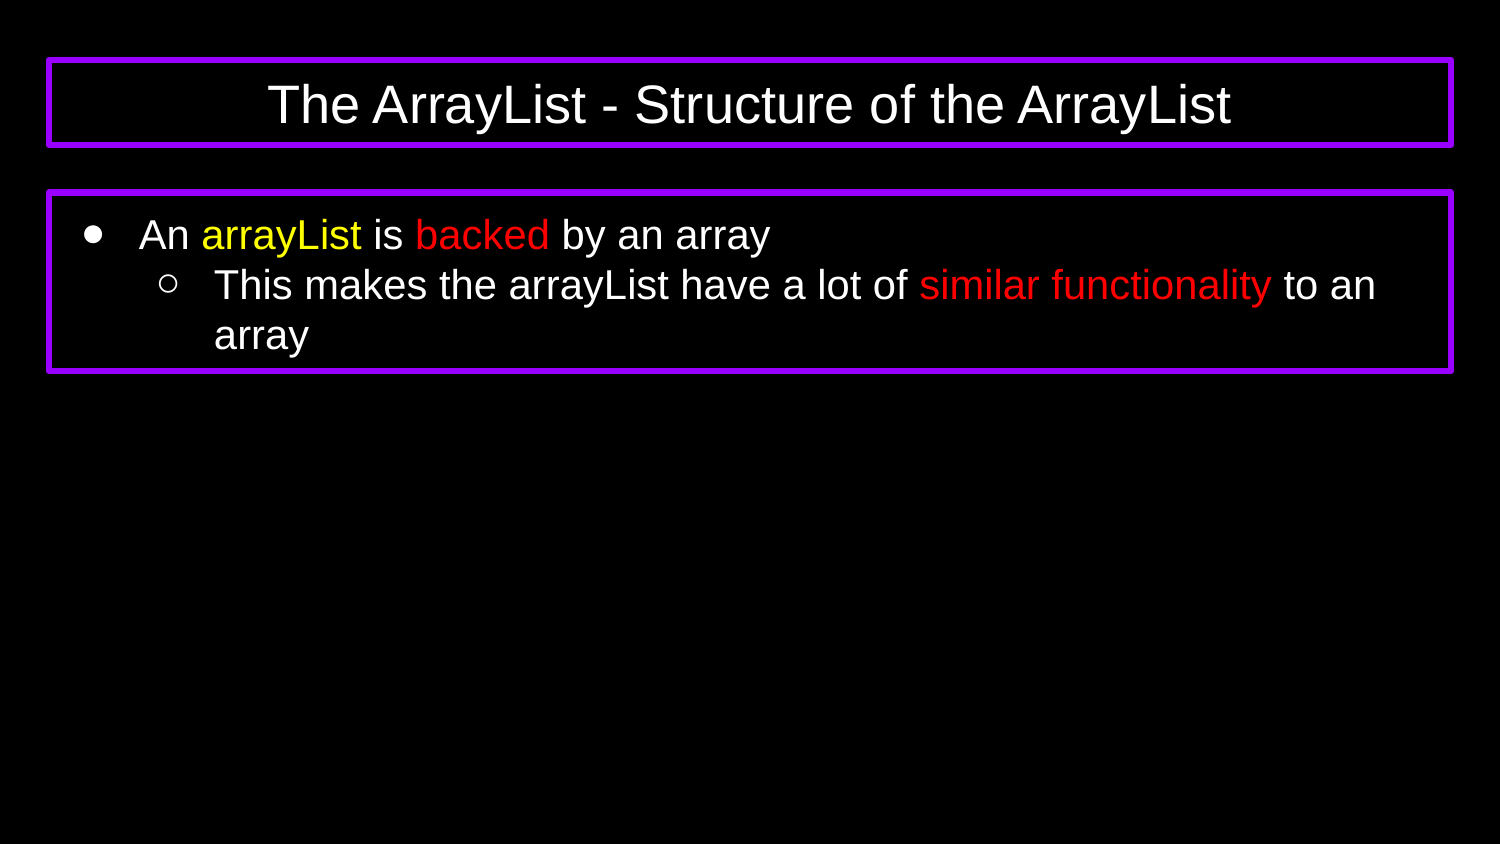

# The ArrayList - Structure of the ArrayList
An arrayList is backed by an array
This makes the arrayList have a lot of similar functionality to an array